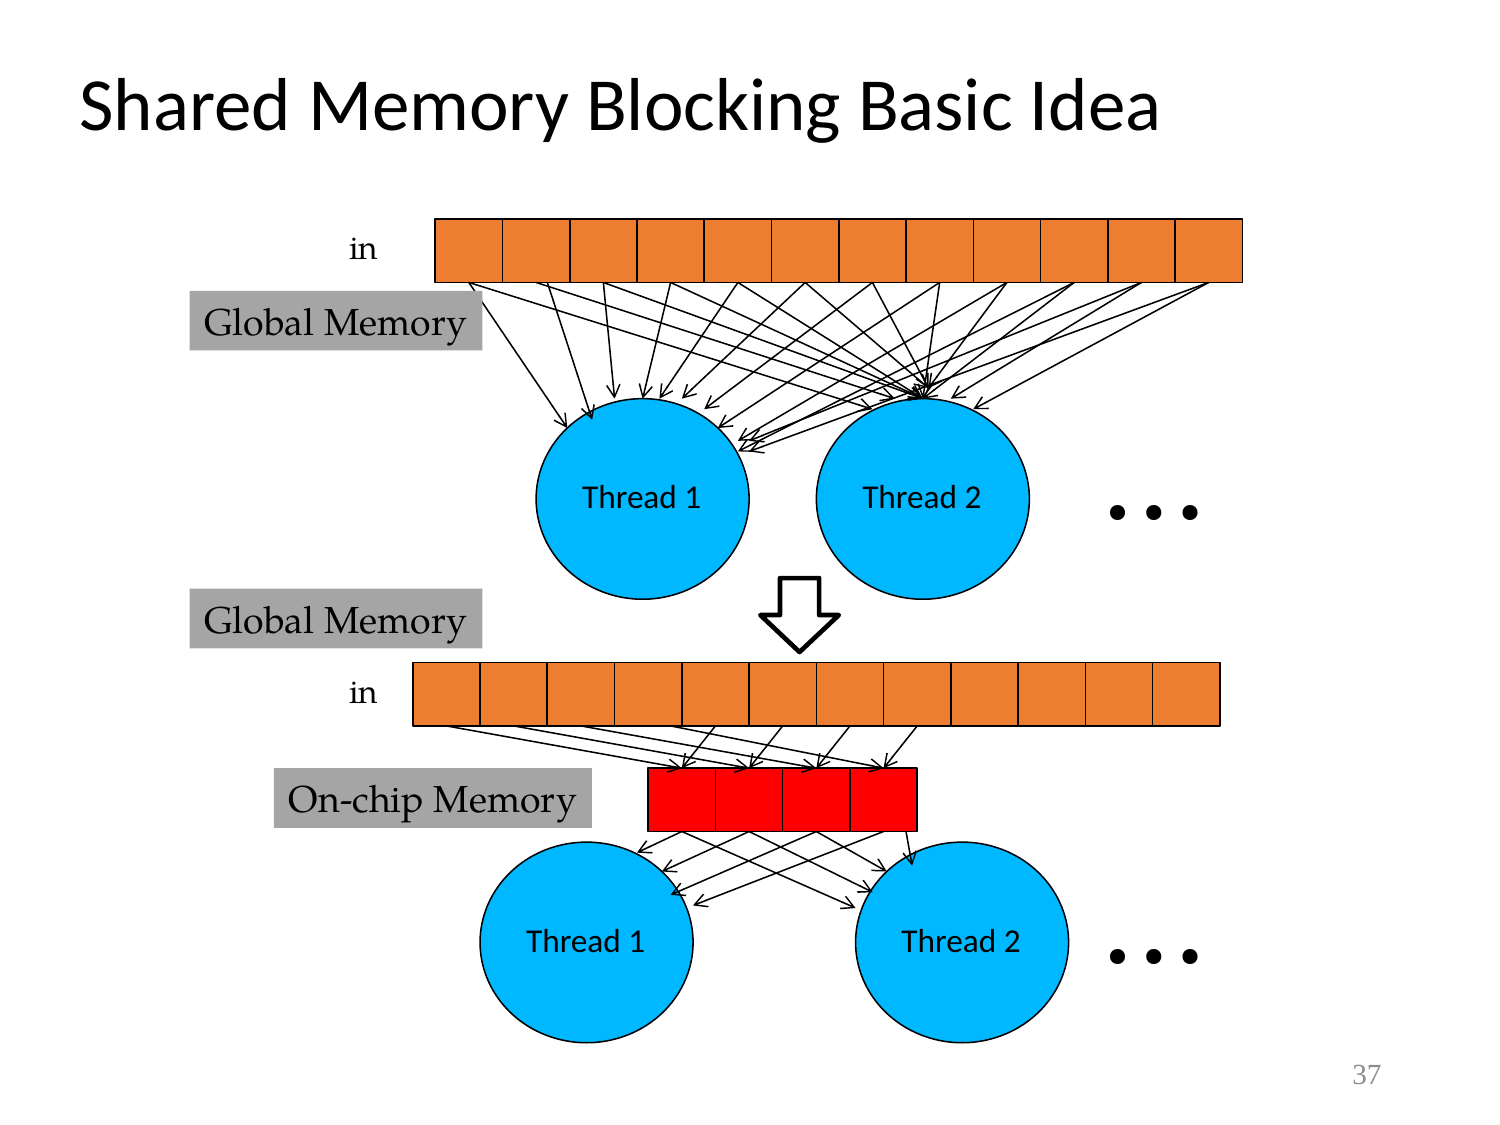

# Shared Memory Blocking Basic Idea
in

Global Memory
…

Thread 1

Thread 2

Global Memory
in

On-chip Memory

…

Thread 1

Thread 2
37